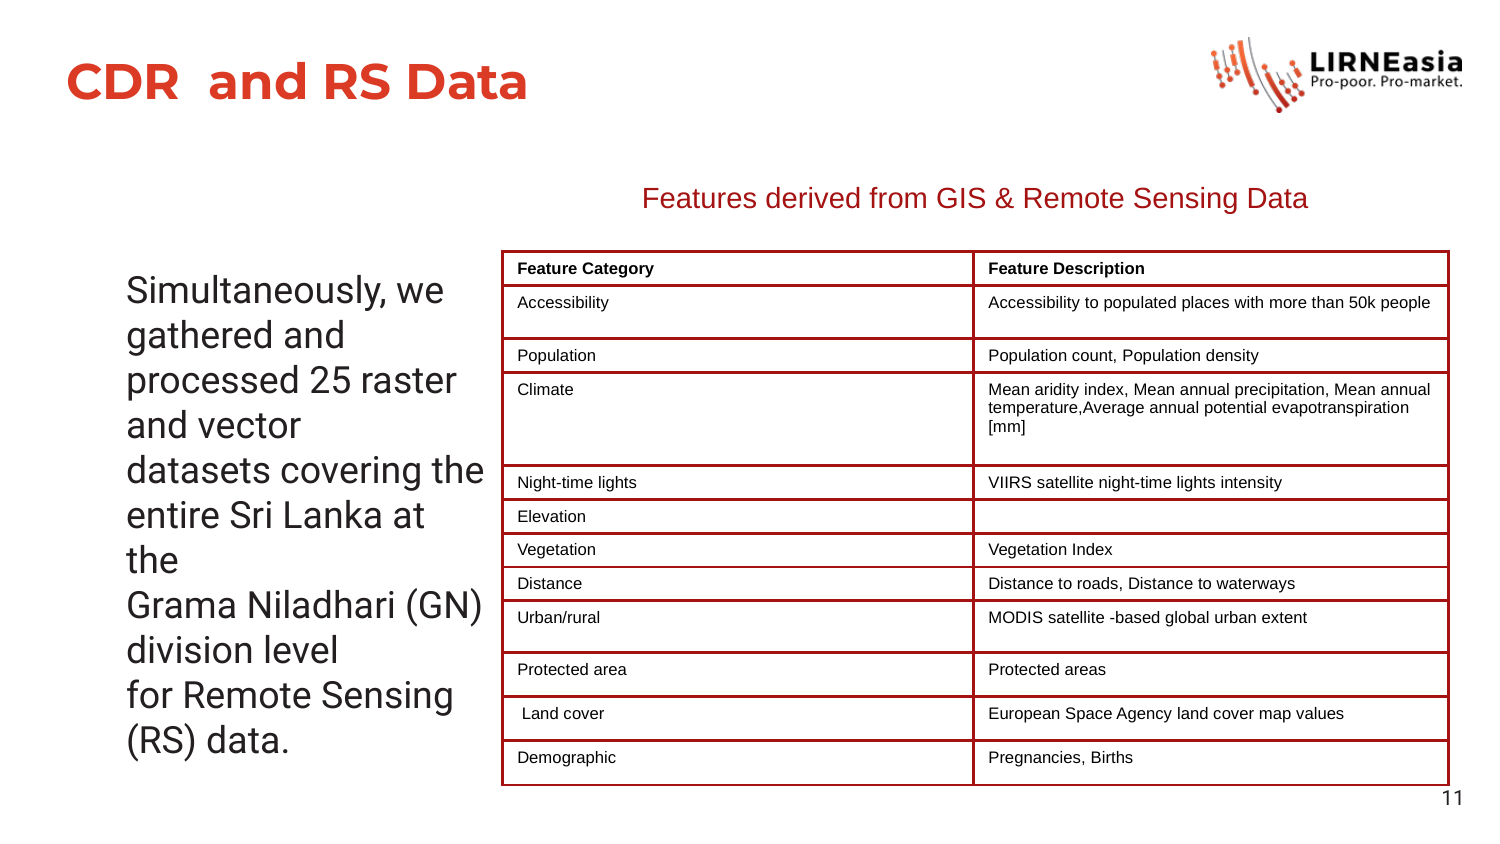

# CDR  and RS Data
Features derived from GIS & Remote Sensing Data
| Feature Category | Feature Description |
| --- | --- |
| Accessibility | Accessibility to populated places with more than 50k people |
| Population | Population count, Population density |
| Climate | Mean aridity index, Mean annual precipitation, Mean annual temperature,Average annual potential evapotranspiration [mm] |
| Night-time lights | VIIRS satellite night-time lights intensity |
| Elevation |  |
| Vegetation | Vegetation Index |
| Distance | Distance to roads, Distance to waterways |
| Urban/rural | MODIS satellite -based global urban extent |
| Protected area | Protected areas |
| Land cover | European Space Agency land cover map values |
| Demographic | Pregnancies, Births |
Simultaneously, we gathered and processed 25 raster and vector datasets covering the entire Sri Lanka at the Grama Niladhari (GN) division level for Remote Sensing (RS) data.
11